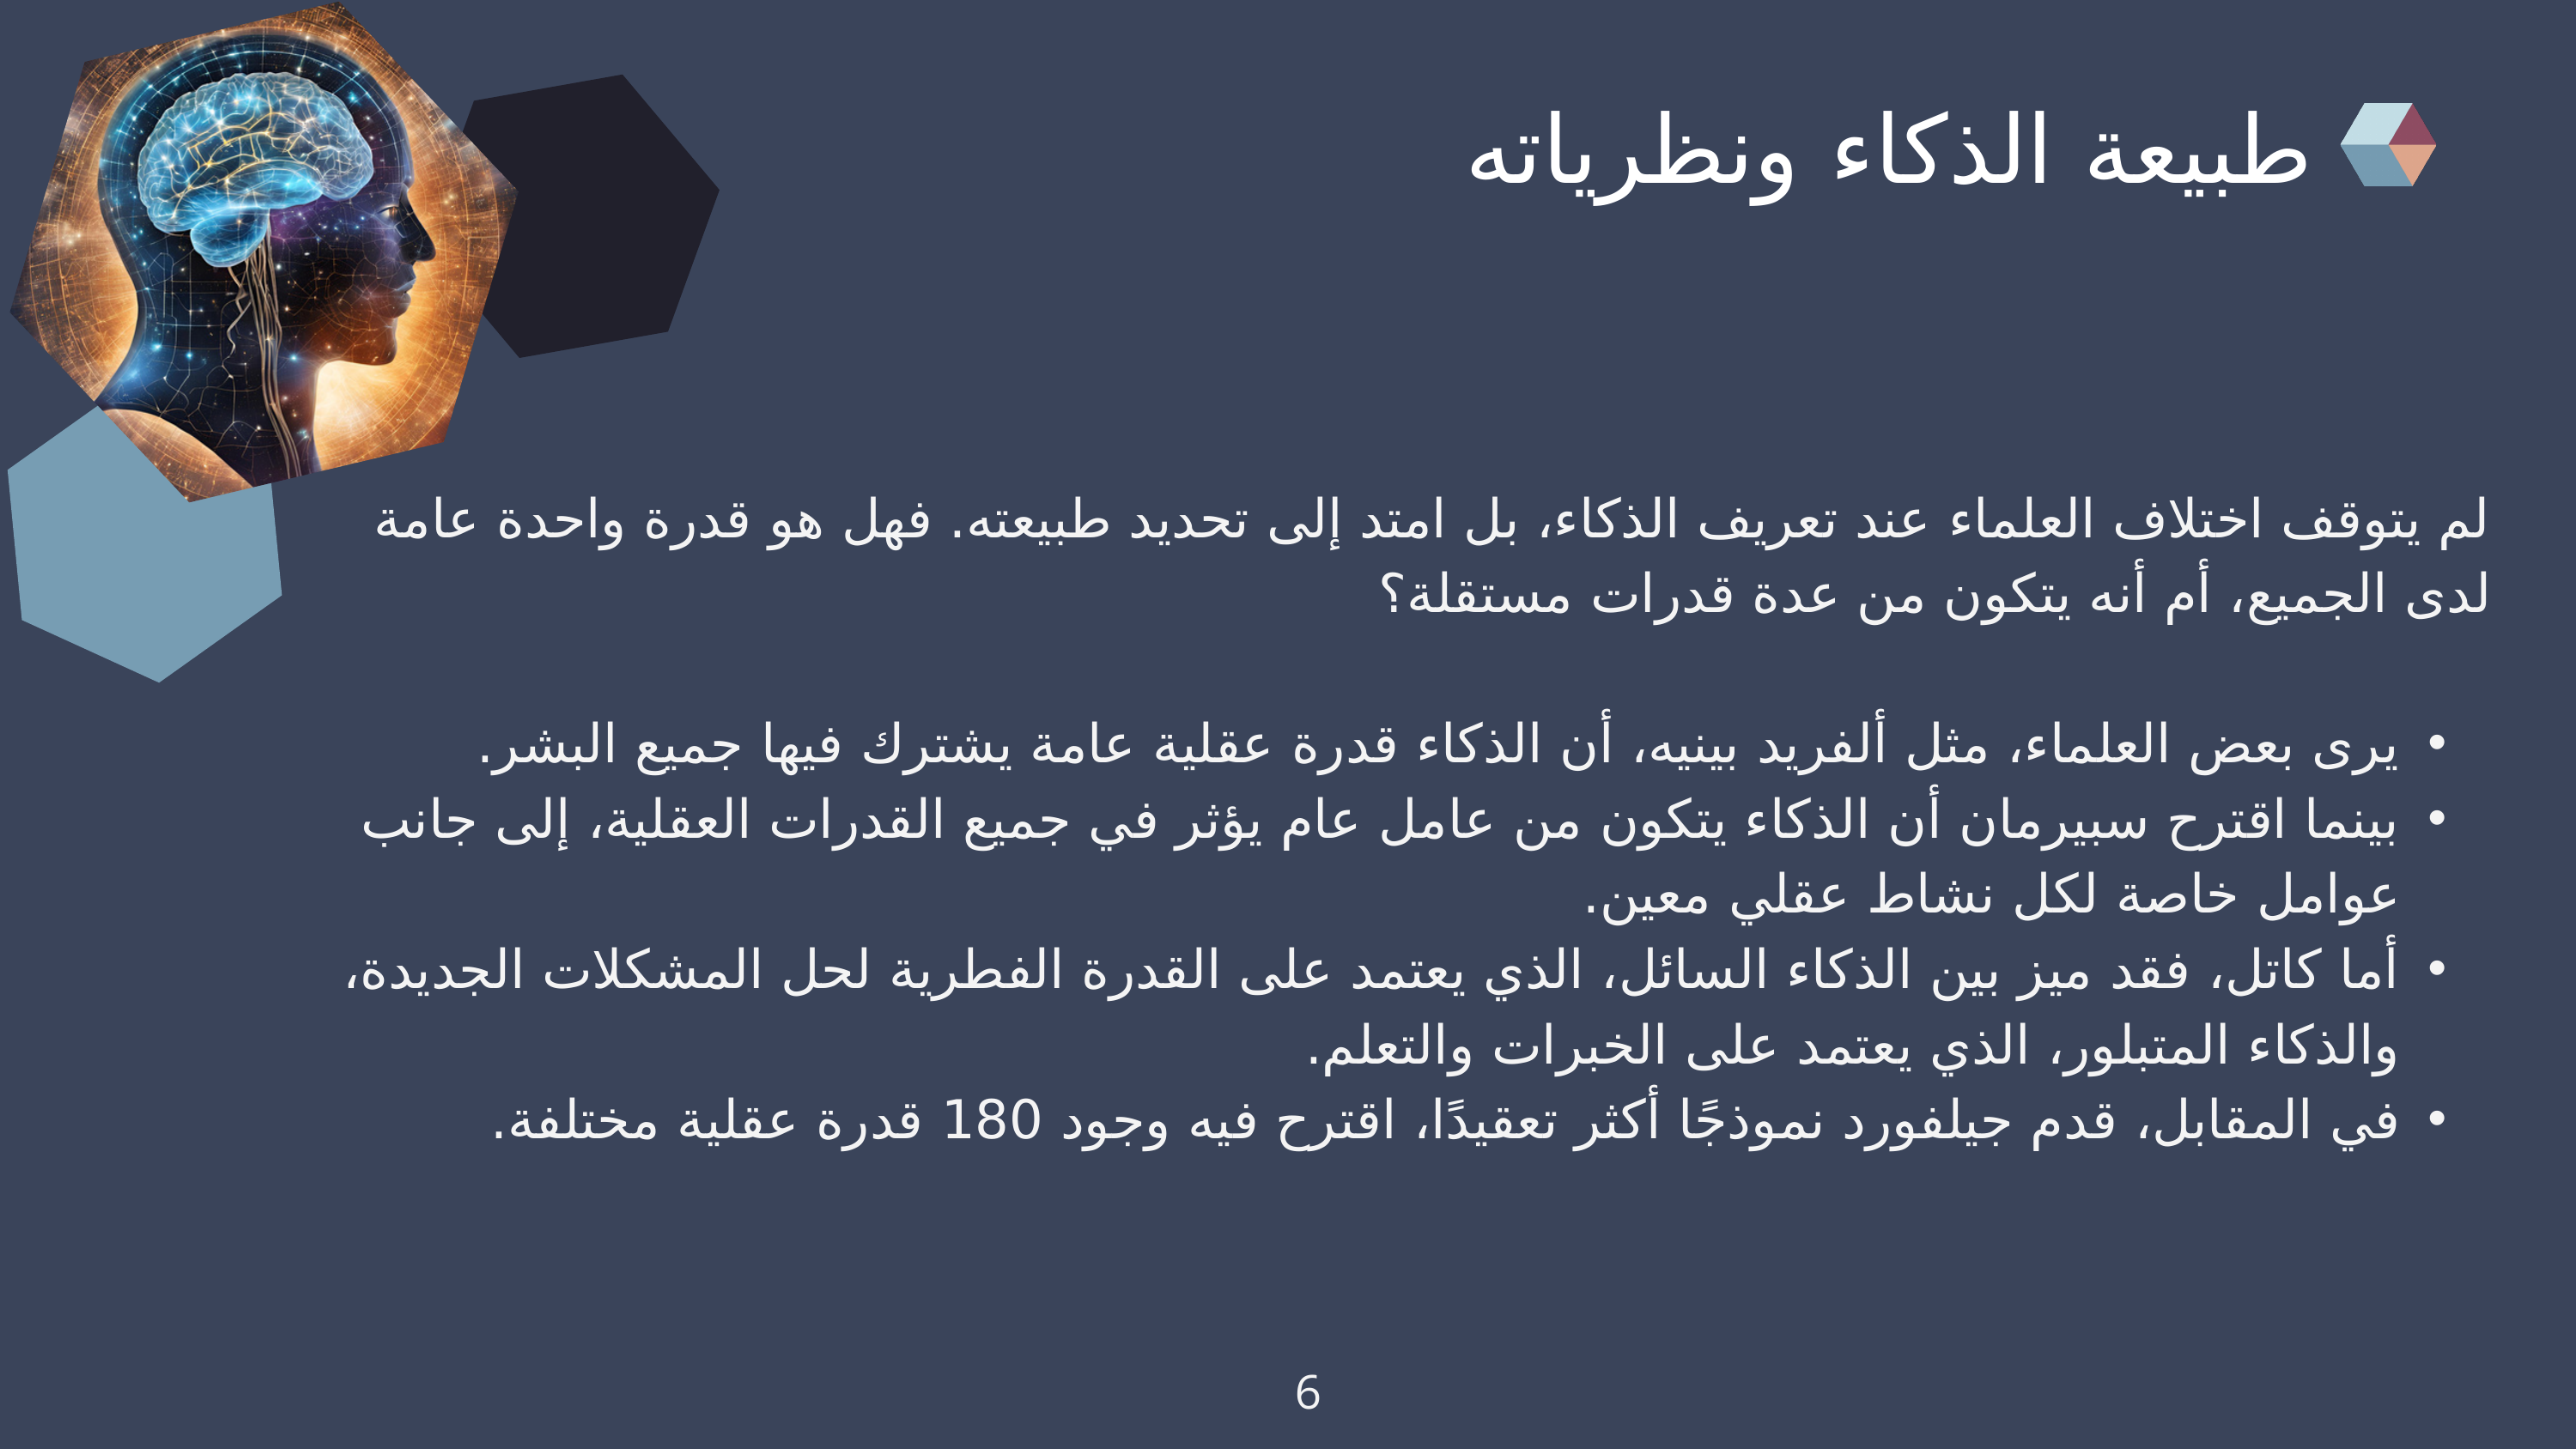

طبيعة الذكاء ونظرياته

لم يتوقف اختلاف العلماء عند تعريف الذكاء، بل امتد إلى تحديد طبيعته. فهل هو قدرة واحدة عامة لدى الجميع، أم أنه يتكون من عدة قدرات مستقلة؟

يرى بعض العلماء، مثل ألفريد بينيه، أن الذكاء قدرة عقلية عامة يشترك فيها جميع البشر.
بينما اقترح سبيرمان أن الذكاء يتكون من عامل عام يؤثر في جميع القدرات العقلية، إلى جانب عوامل خاصة لكل نشاط عقلي معين.
أما كاتل، فقد ميز بين الذكاء السائل، الذي يعتمد على القدرة الفطرية لحل المشكلات الجديدة، والذكاء المتبلور، الذي يعتمد على الخبرات والتعلم.
في المقابل، قدم جيلفورد نموذجًا أكثر تعقيدًا، اقترح فيه وجود 180 قدرة عقلية مختلفة.

6